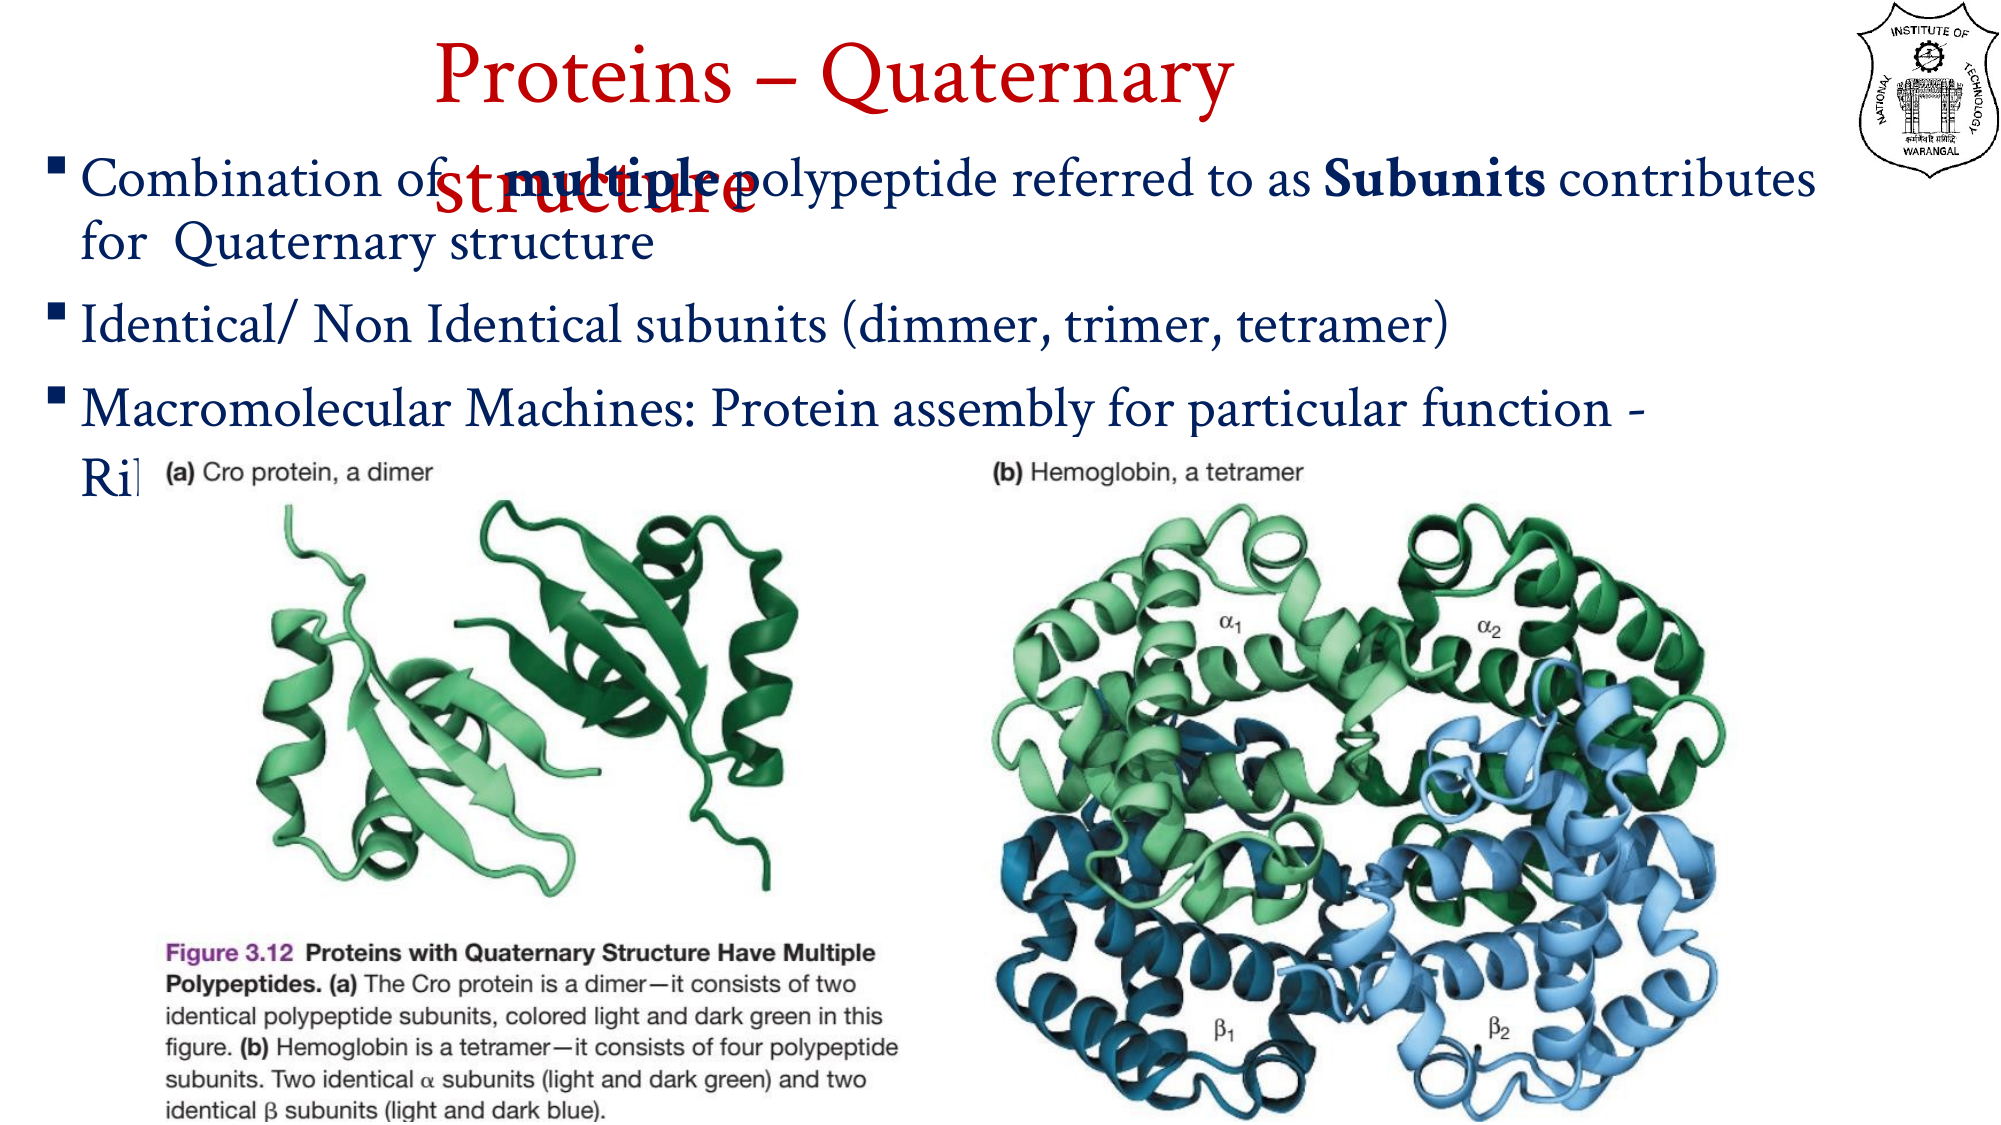

# Proteins – Quaternary structure
Combination of	multiple polypeptide referred to as Subunits contributes for  Quaternary structure
Identical/ Non Identical subunits (dimmer, trimer, tetramer)
Macromolecular Machines: Protein assembly for particular function - Ribosome